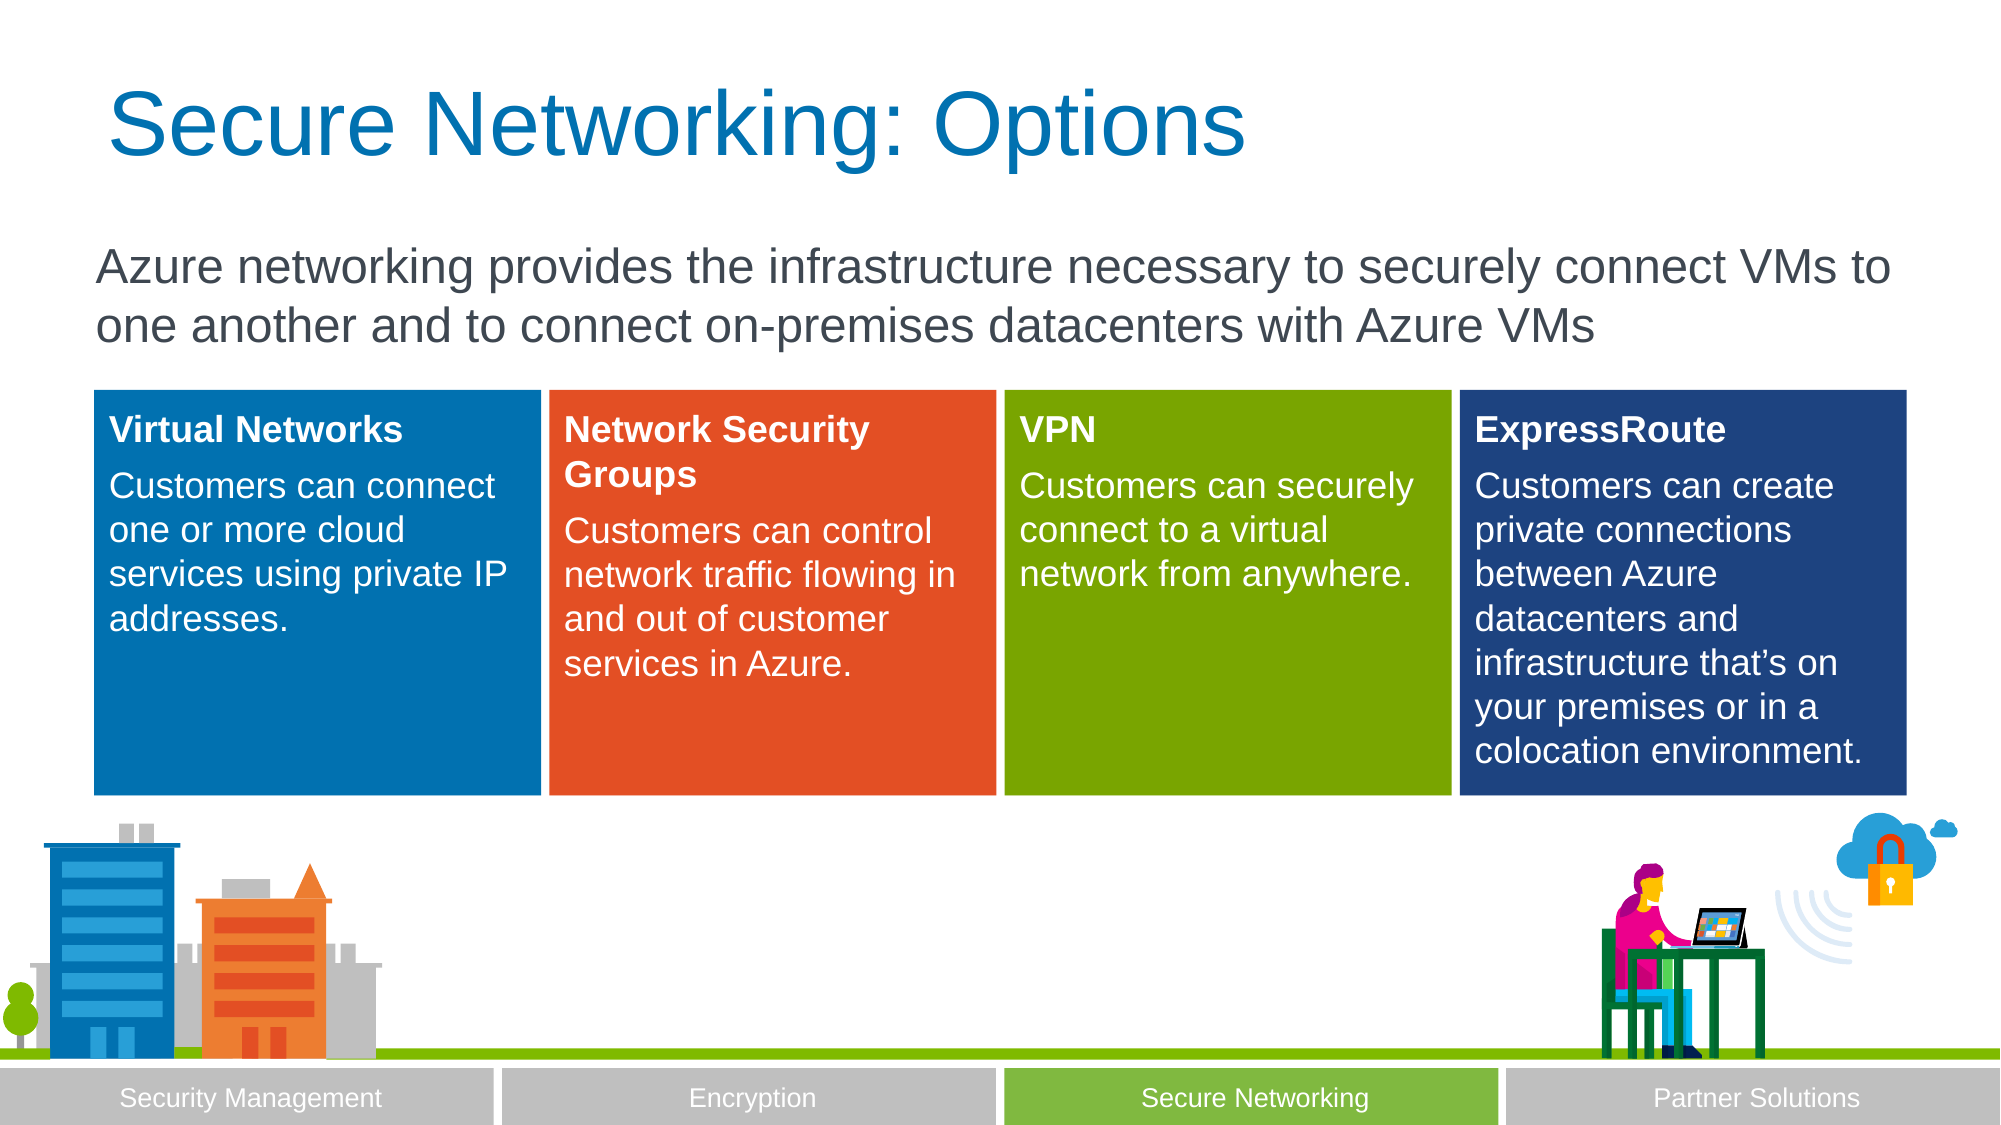

# Secure Networking: Options

Azure networking provides the infrastructure necessary to securely connect VMs to one another and to connect on-premises datacenters with Azure VMs
Virtual Networks
Customers can connect one or more cloud services using private IP addresses.

Network Security Groups
Customers can control network traffic flowing in and out of customer services in Azure.

VPN
Customers can securely connect to a virtual network from anywhere.

ExpressRoute
Customers can create private connections between Azure datacenters and infrastructure that’s on your premises or in a colocation environment.

Security Management
Encryption
Secure Networking
Partner Solutions